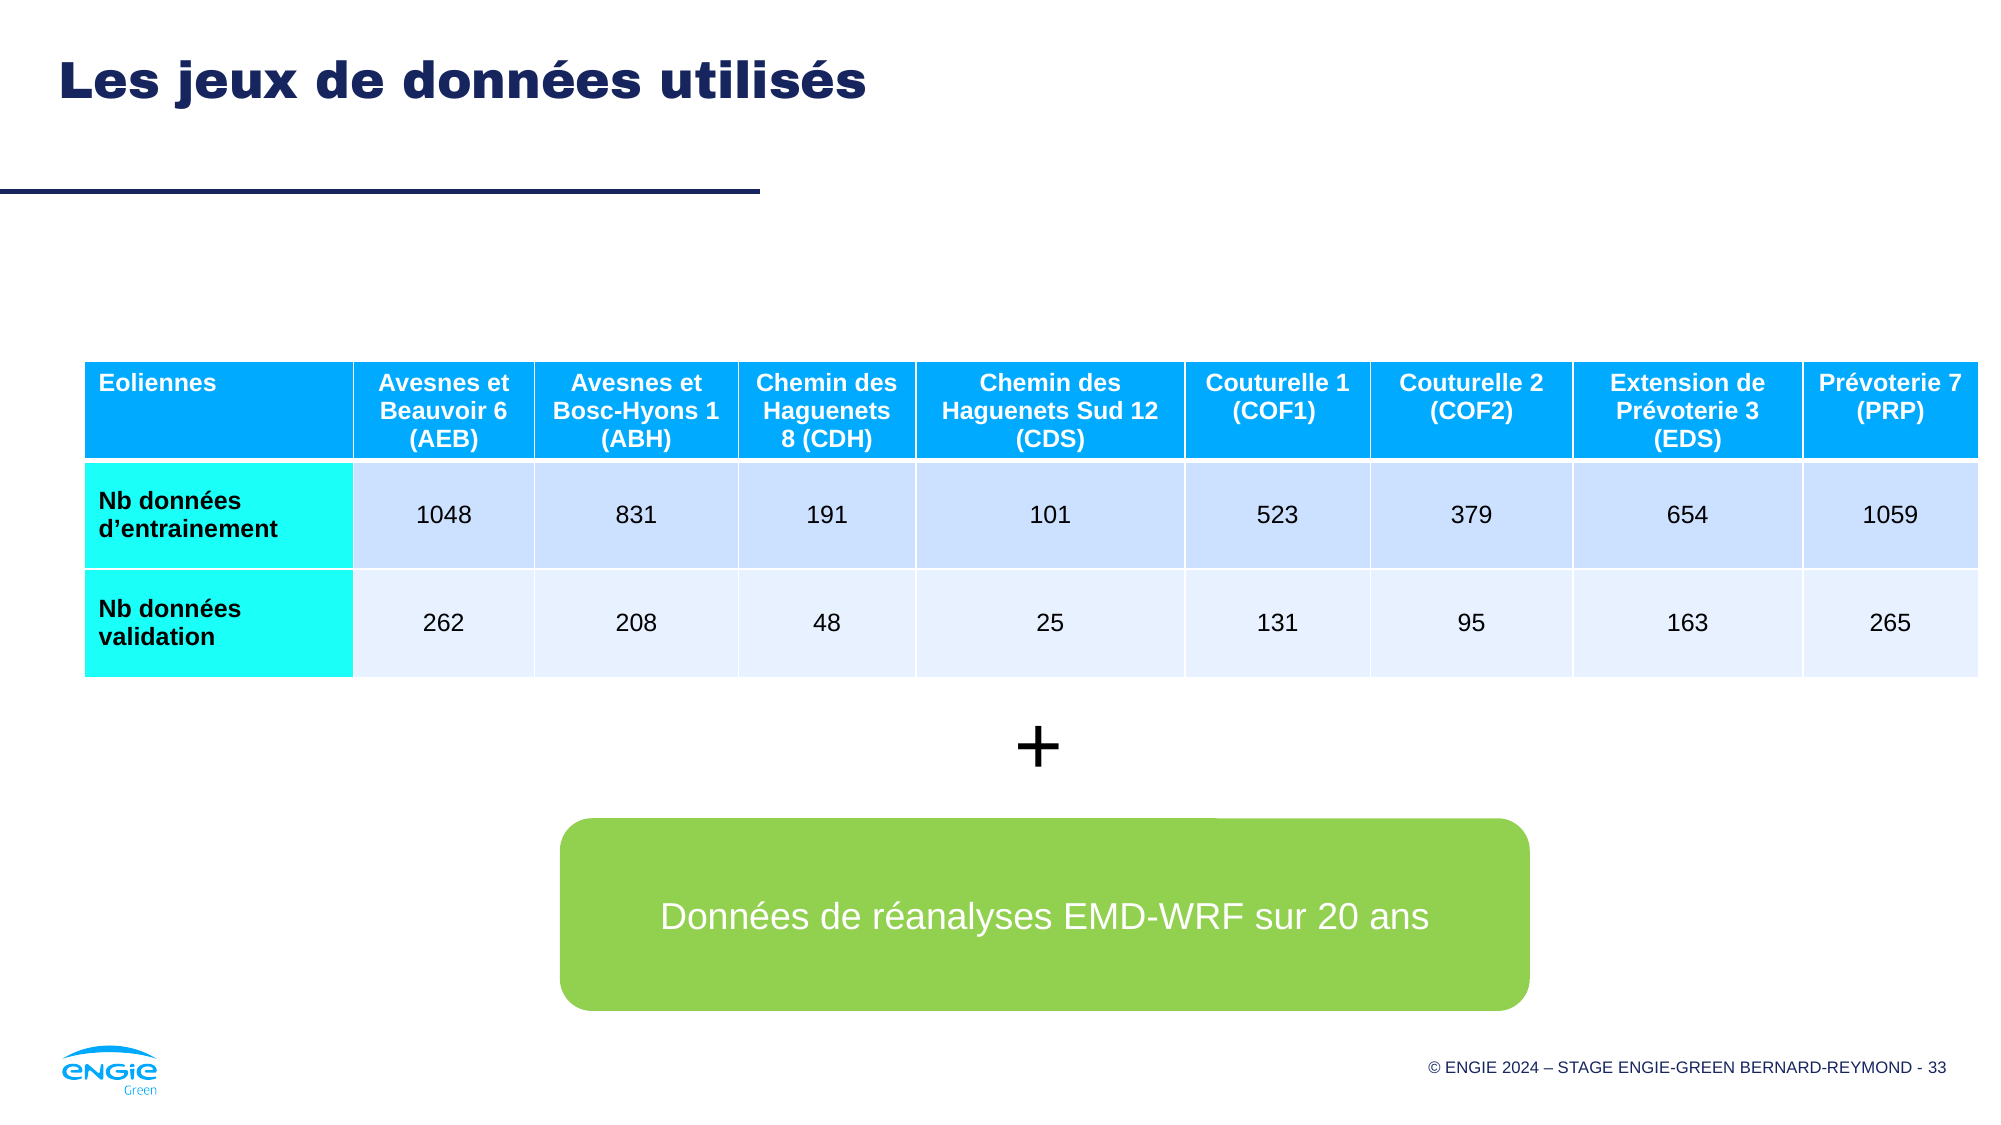

# Les jeux de données utilisés
| Eoliennes | Avesnes et Beauvoir 6 (AEB) | Avesnes et Bosc-Hyons 1 (ABH) | Chemin des Haguenets 8 (CDH) | Chemin des Haguenets Sud 12 (CDS) | Couturelle 1 (COF1) | Couturelle 2 (COF2) | Extension de Prévoterie 3 (EDS) | Prévoterie 7 (PRP) |
| --- | --- | --- | --- | --- | --- | --- | --- | --- |
| Nb données d’entrainement | 1048 | 831 | 191 | 101 | 523 | 379 | 654 | 1059 |
| Nb données validation | 262 | 208 | 48 | 25 | 131 | 95 | 163 | 265 |
+
Données de réanalyses EMD-WRF sur 20 ans
© ENGIE 2024 – Stage Engie-Green Bernard-reymond -
33